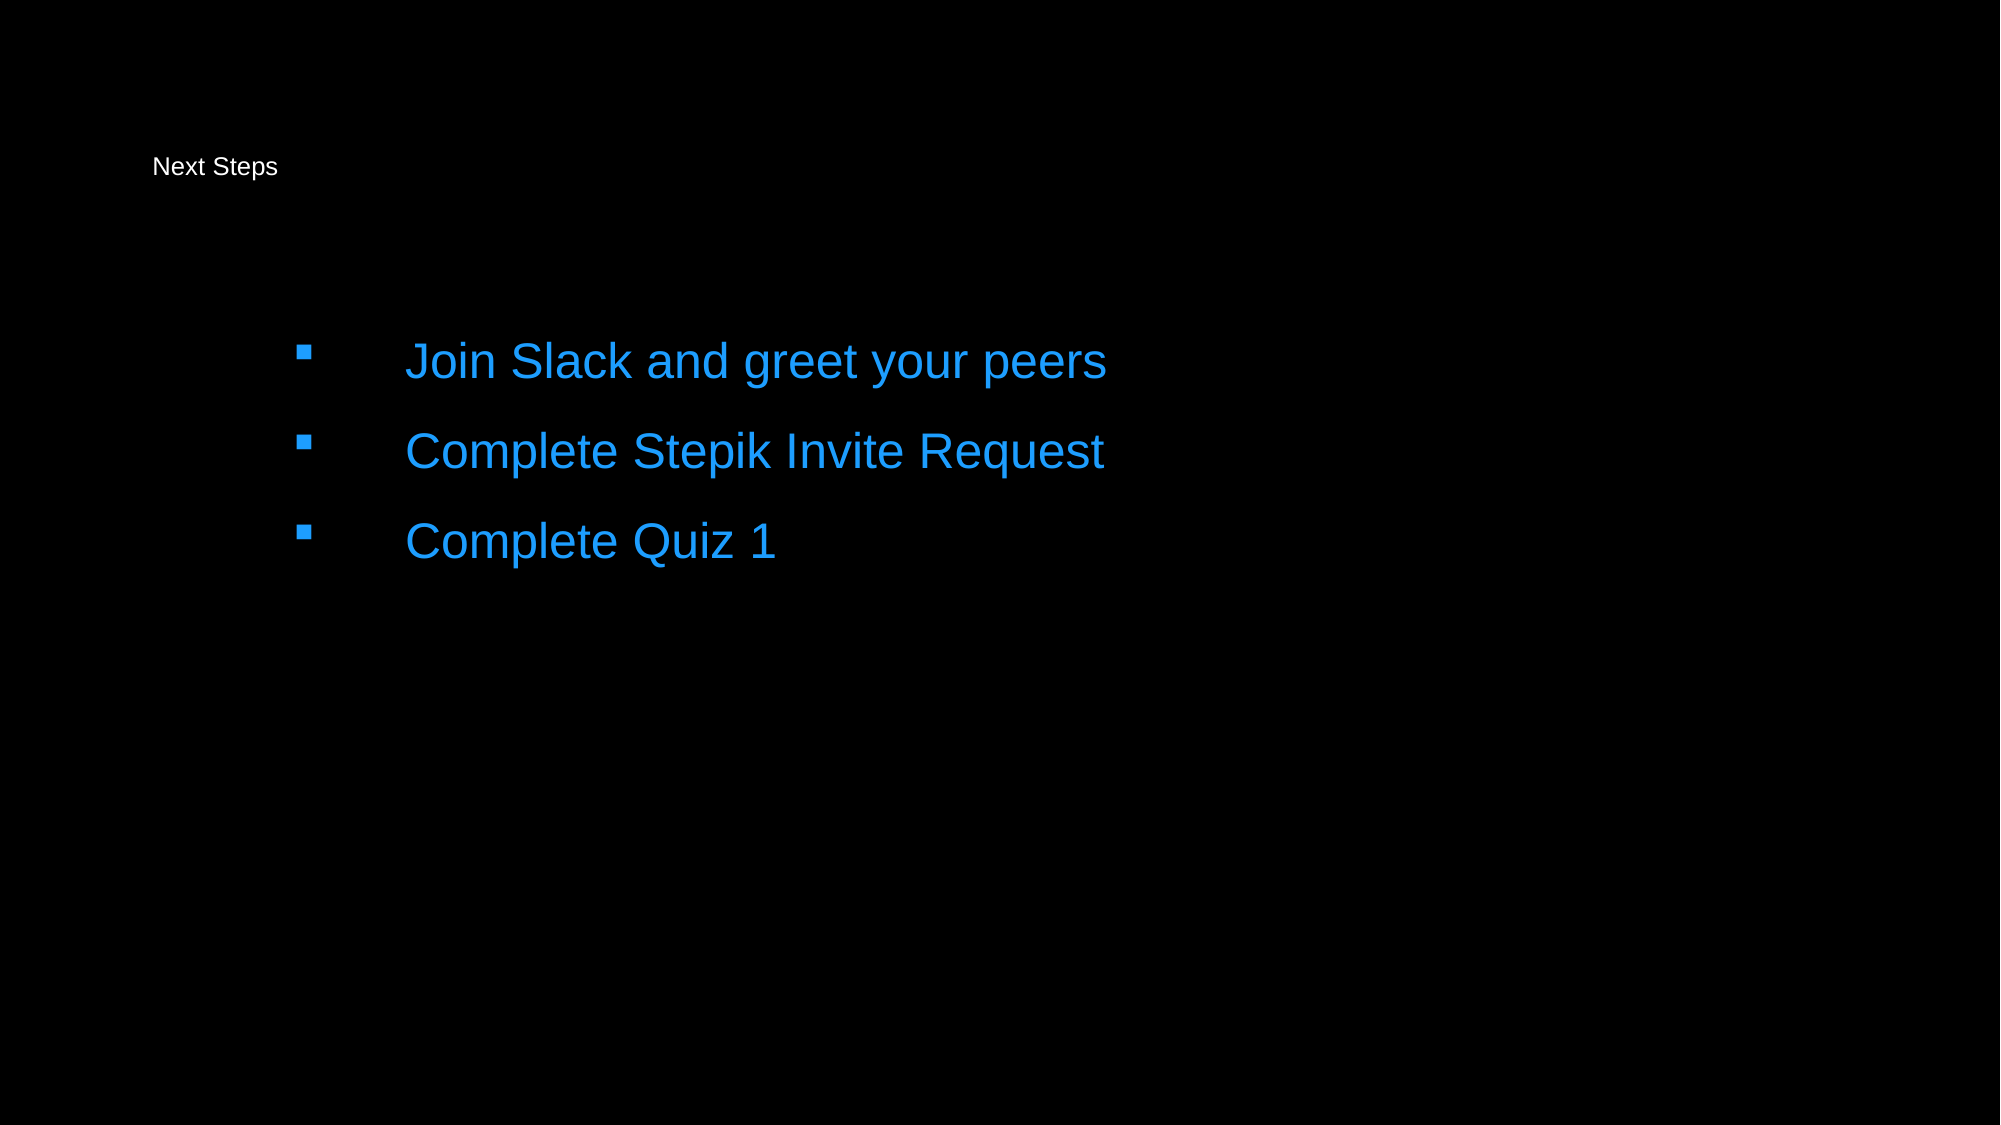

# Next Steps
Join Slack and greet your peers
Complete Stepik Invite Request
Complete Quiz 1Attend Discussion today/tomorrow